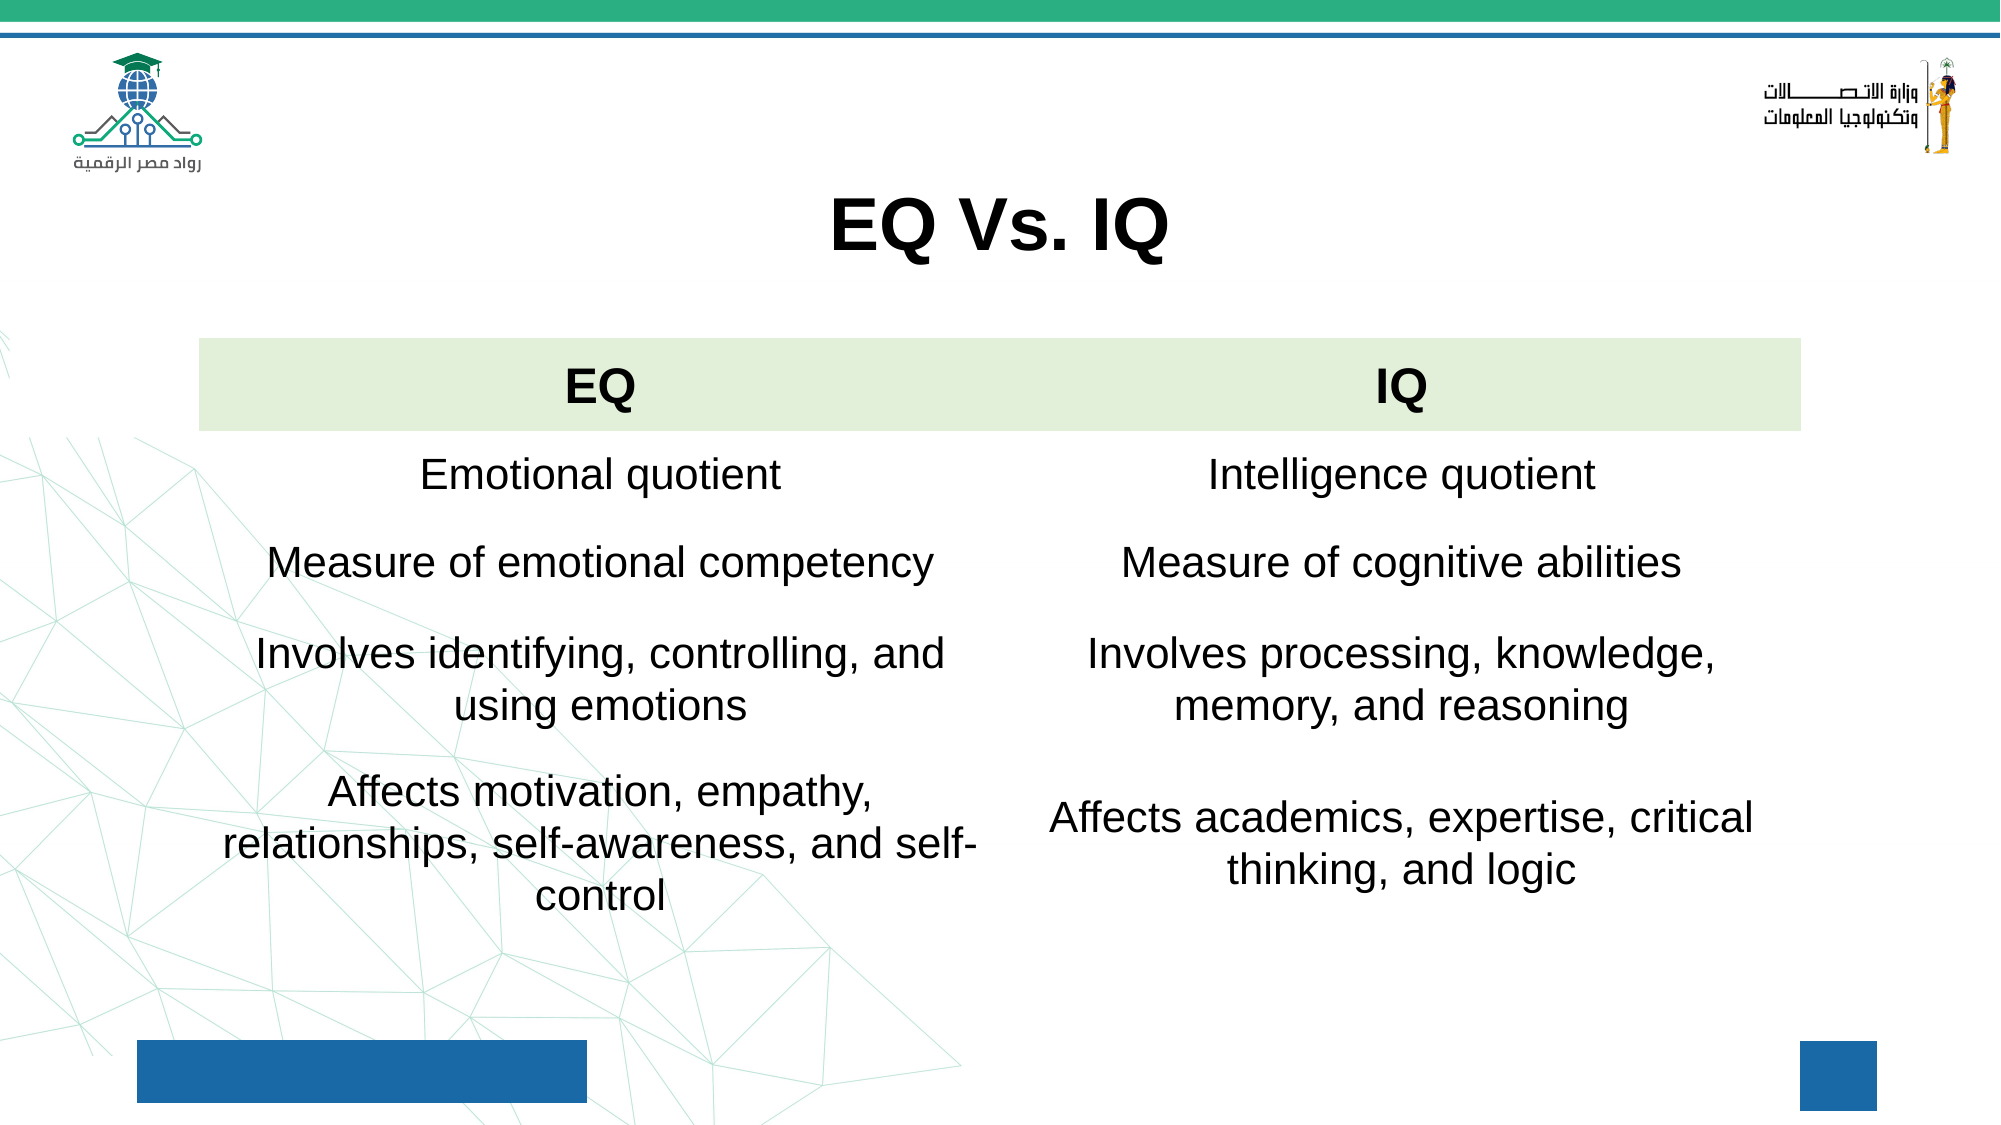

EQ Vs. IQ
| EQ | IQ |
| --- | --- |
| Emotional quotient | Intelligence quotient |
| Measure of emotional competency | Measure of cognitive abilities |
| Involves identifying, controlling, and using emotions | Involves processing, knowledge, memory, and reasoning |
| Affects motivation, empathy, relationships, self-awareness, and self-control | Affects academics, expertise, critical thinking, and logic |